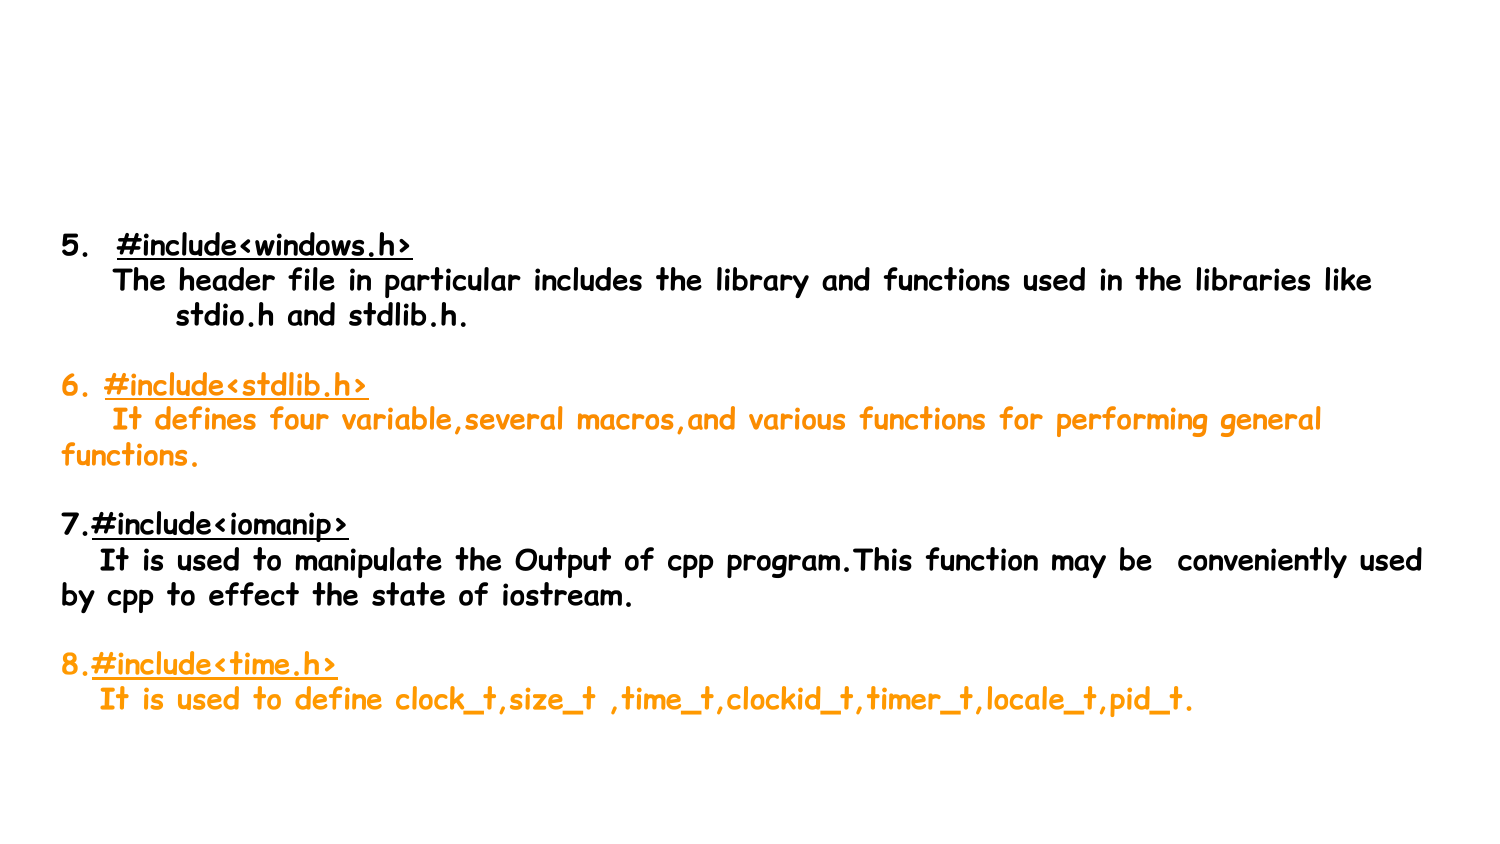

# 5.  #include<windows.h>
    The header file in particular includes the library and functions used in the libraries like               stdio.h and stdlib.h.

6. #include<stdlib.h>
    It defines four variable,several macros,and various functions for performing general functions.

7.#include<iomanip>
   It is used to manipulate the Output of cpp program.This function may be  conveniently used by cpp to effect the state of iostream.

8.#include<time.h>
   It is used to define clock_t,size_t ,time_t,clockid_t,timer_t,locale_t,pid_t.